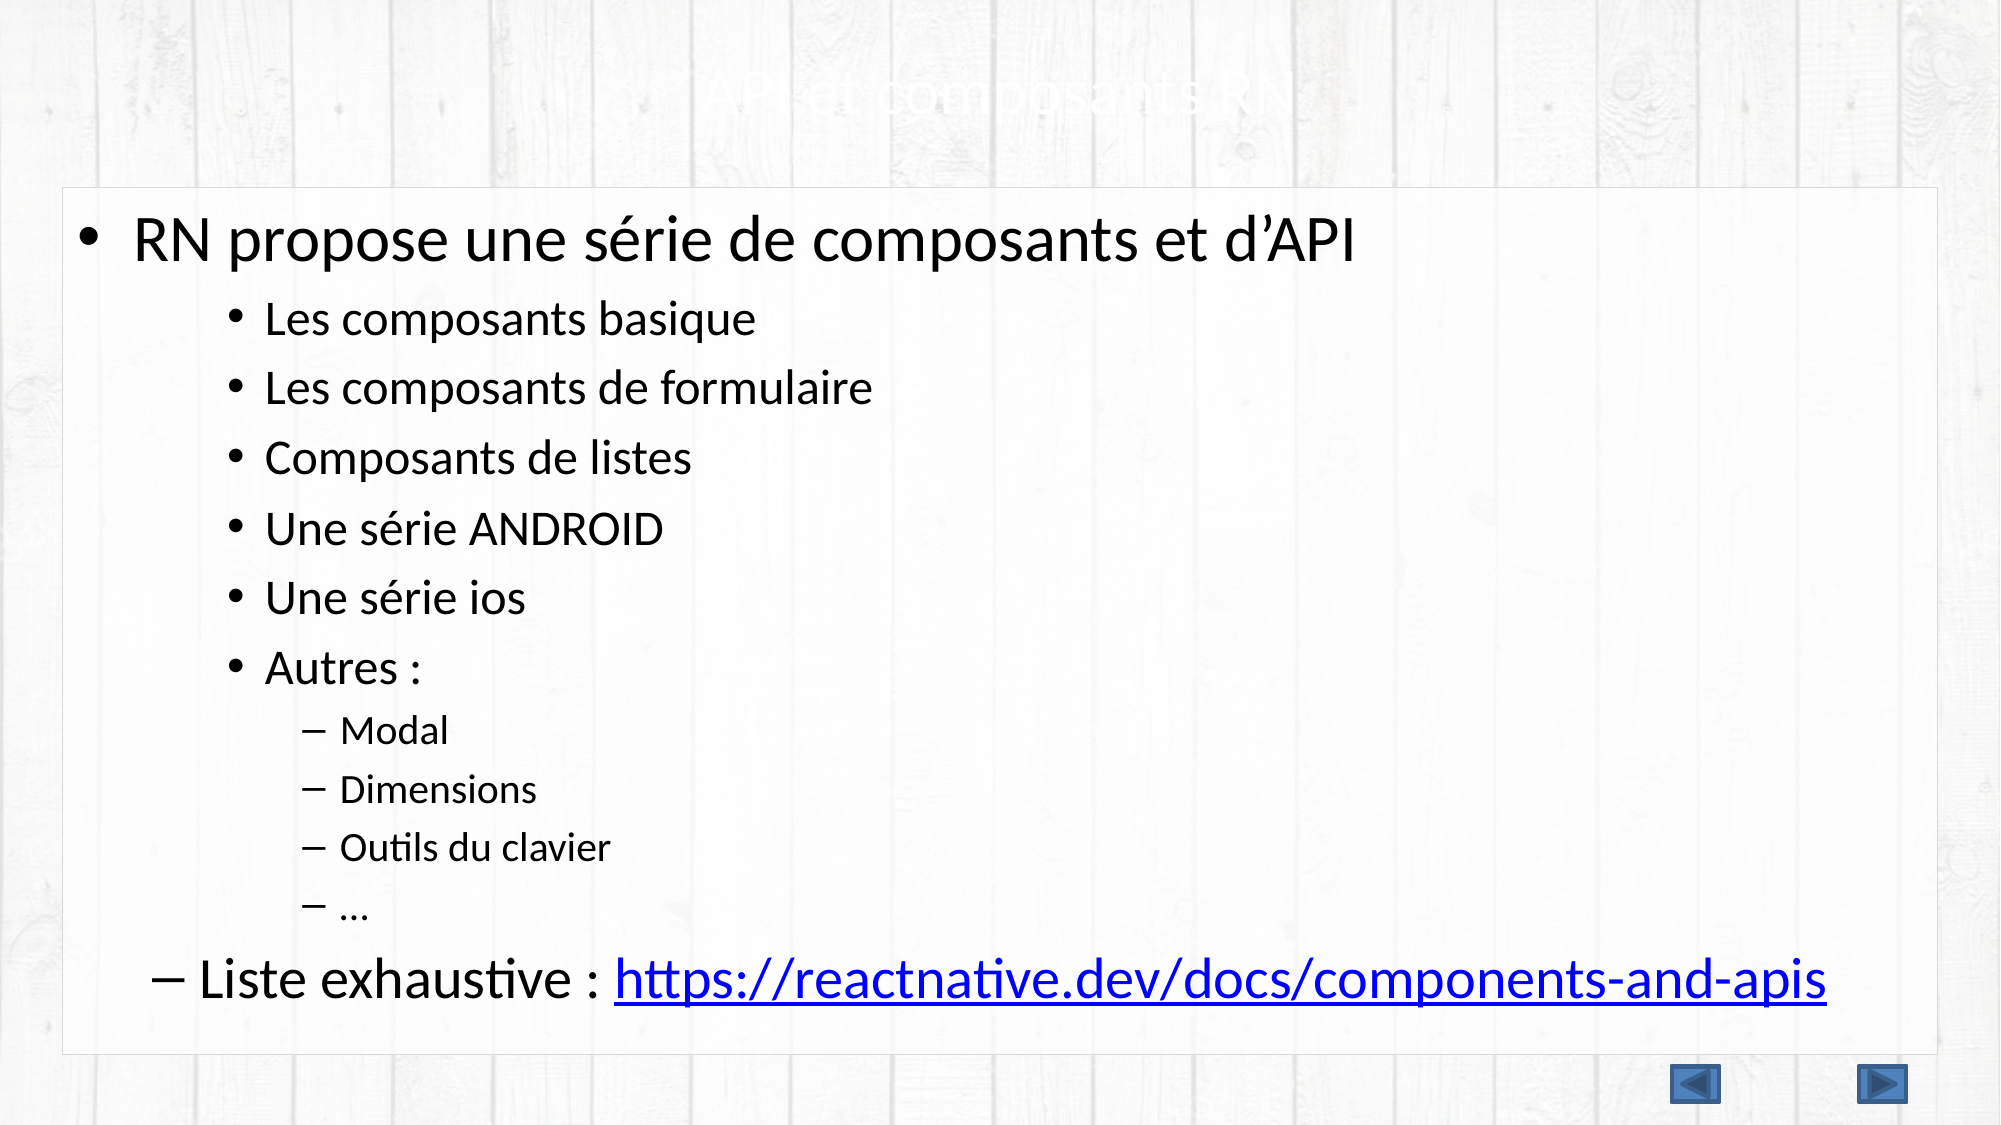

# API et composants RN
RN propose une série de composants et d’API
Les composants basique
Les composants de formulaire
Composants de listes
Une série ANDROID
Une série ios
Autres :
Modal
Dimensions
Outils du clavier
…
Liste exhaustive : https://reactnative.dev/docs/components-and-apis